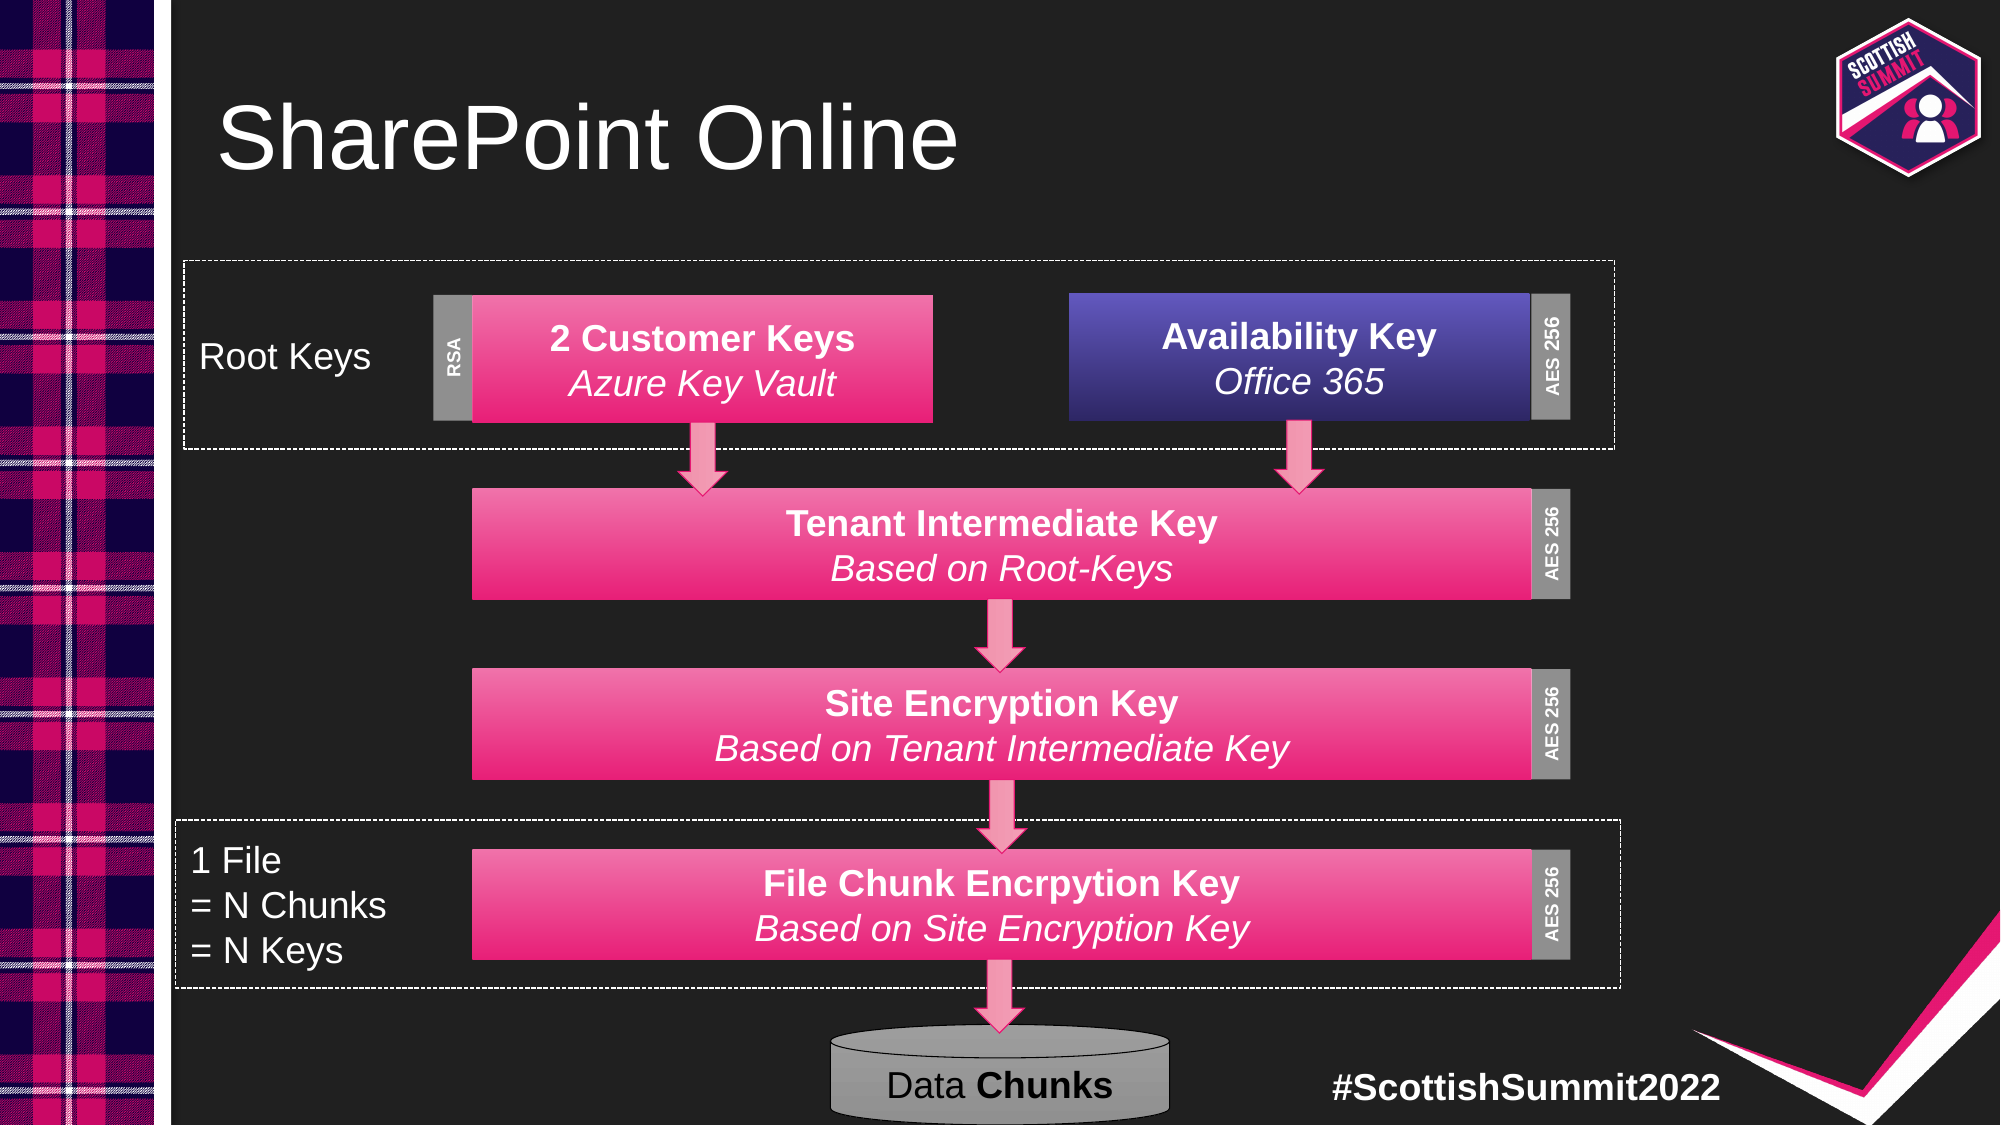

# SharePoint Online
Root Keys
Availability Key
Office 365
AES 256
2 Customer Keys
Azure Key Vault
RSA

Tenant Intermediate Key
Based on Root-Keys
AES 256

Site Encryption Key
Based on Tenant Intermediate Key
AES 256

1 File
= N Chunks
= N Keys
File Chunk Encrpytion Key
Based on Site Encryption Key
AES 256

Data Chunks